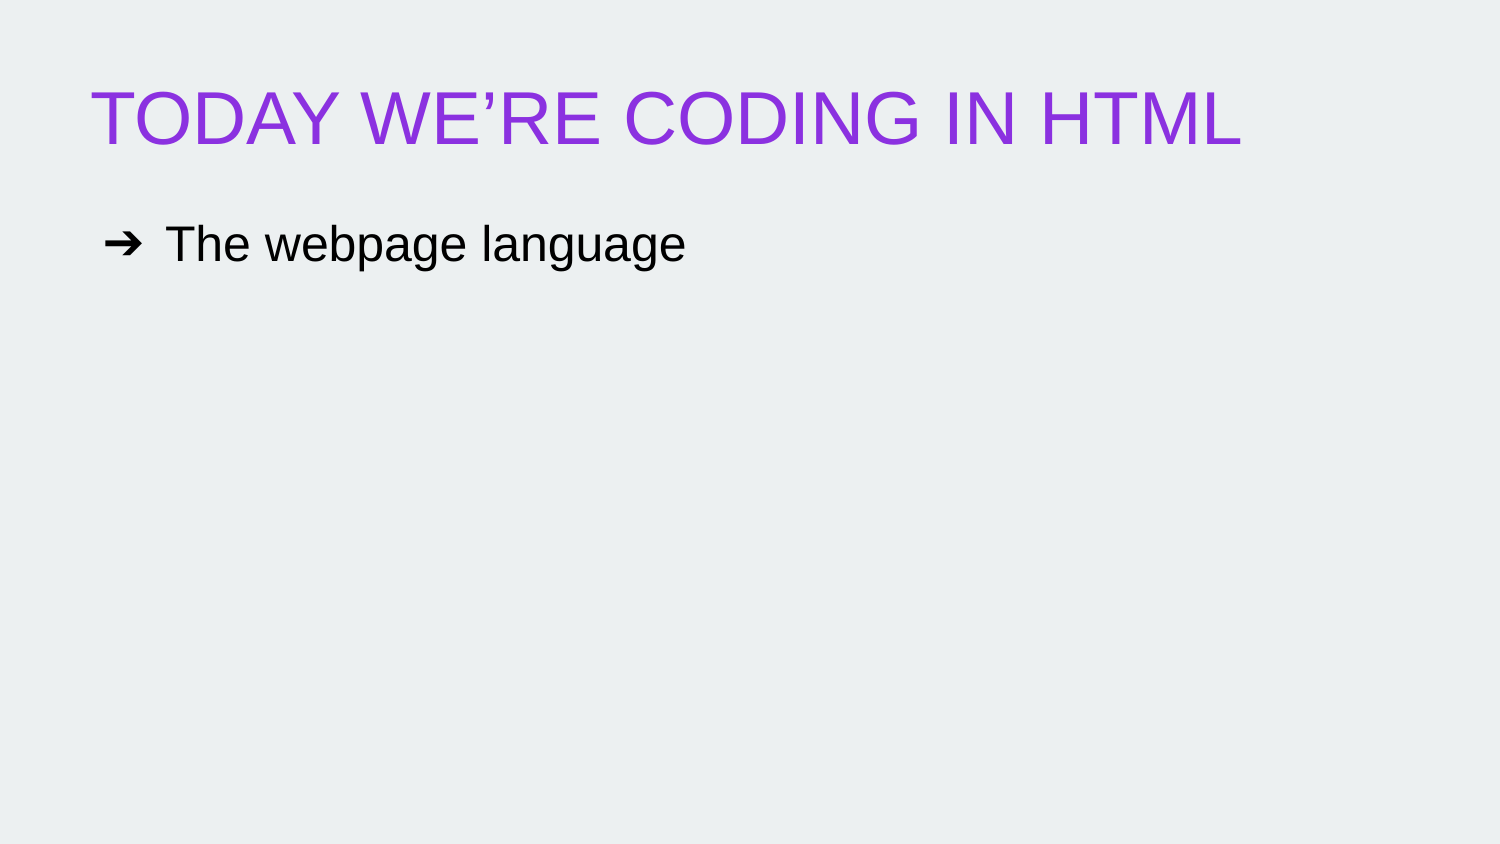

# TODAY WE’RE CODING IN HTML
The webpage language